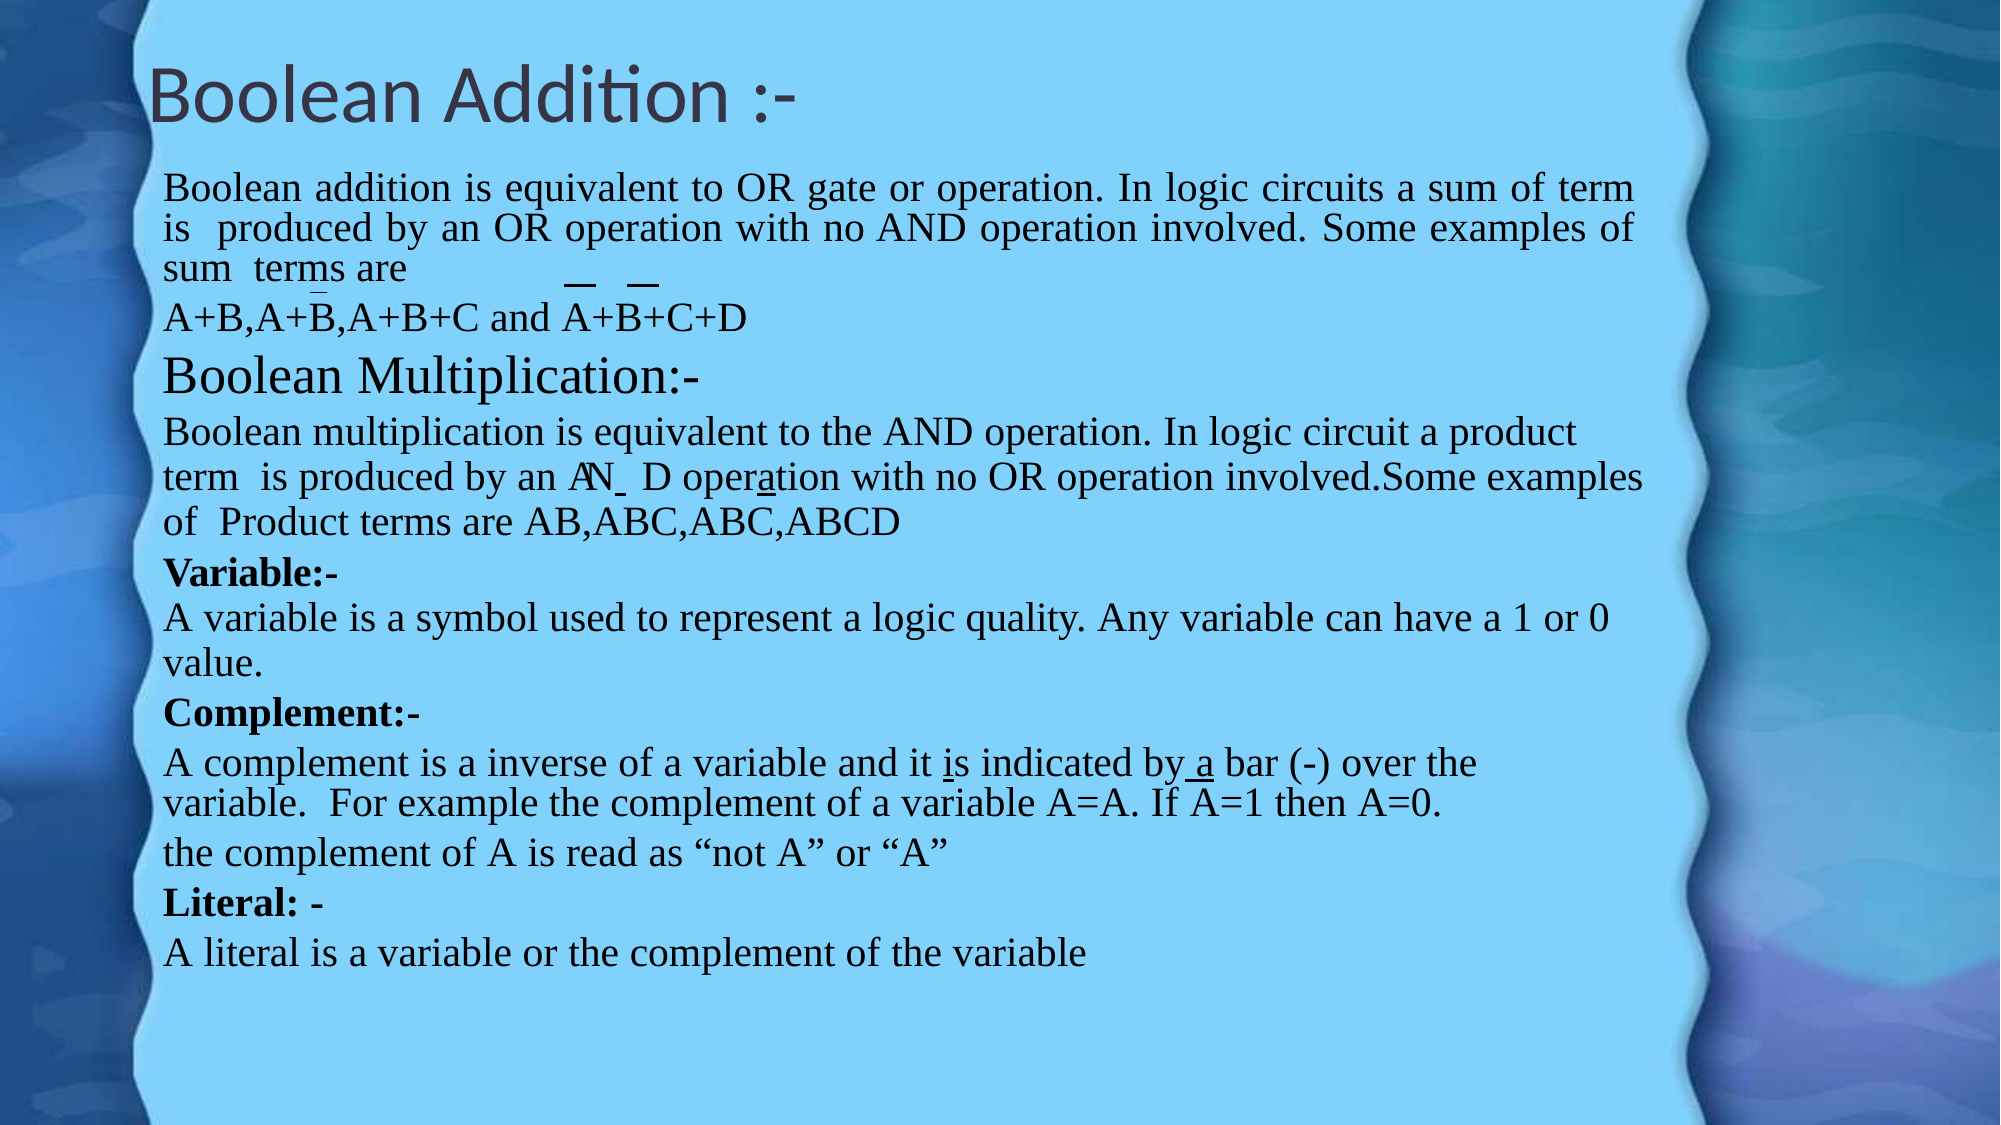

# Boolean Addition :-
Boolean addition is equivalent to OR gate or operation. In logic circuits a sum of term is  produced by an OR operation with no AND operation involved. Some examples of sum  terms are
A+B,A+B,A+B+C and A+B+C+D
Boolean Multiplication:-
Boolean multiplication is equivalent to the AND operation. In logic circuit a product term  is produced by an AN D operation with no OR operation involved.Some examples of  Product terms are AB,ABC,ABC,ABCD
Variable:-
A variable is a symbol used to represent a logic quality. Any variable can have a 1 or 0
value.
Complement:-
A complement is a inverse of a variable and it is indicated by a bar (-) over the variable.  For example the complement of a variable A=A. If A=1 then A=0.
the complement of A is read as “not A” or “A”
Literal: -
A literal is a variable or the complement of the variable